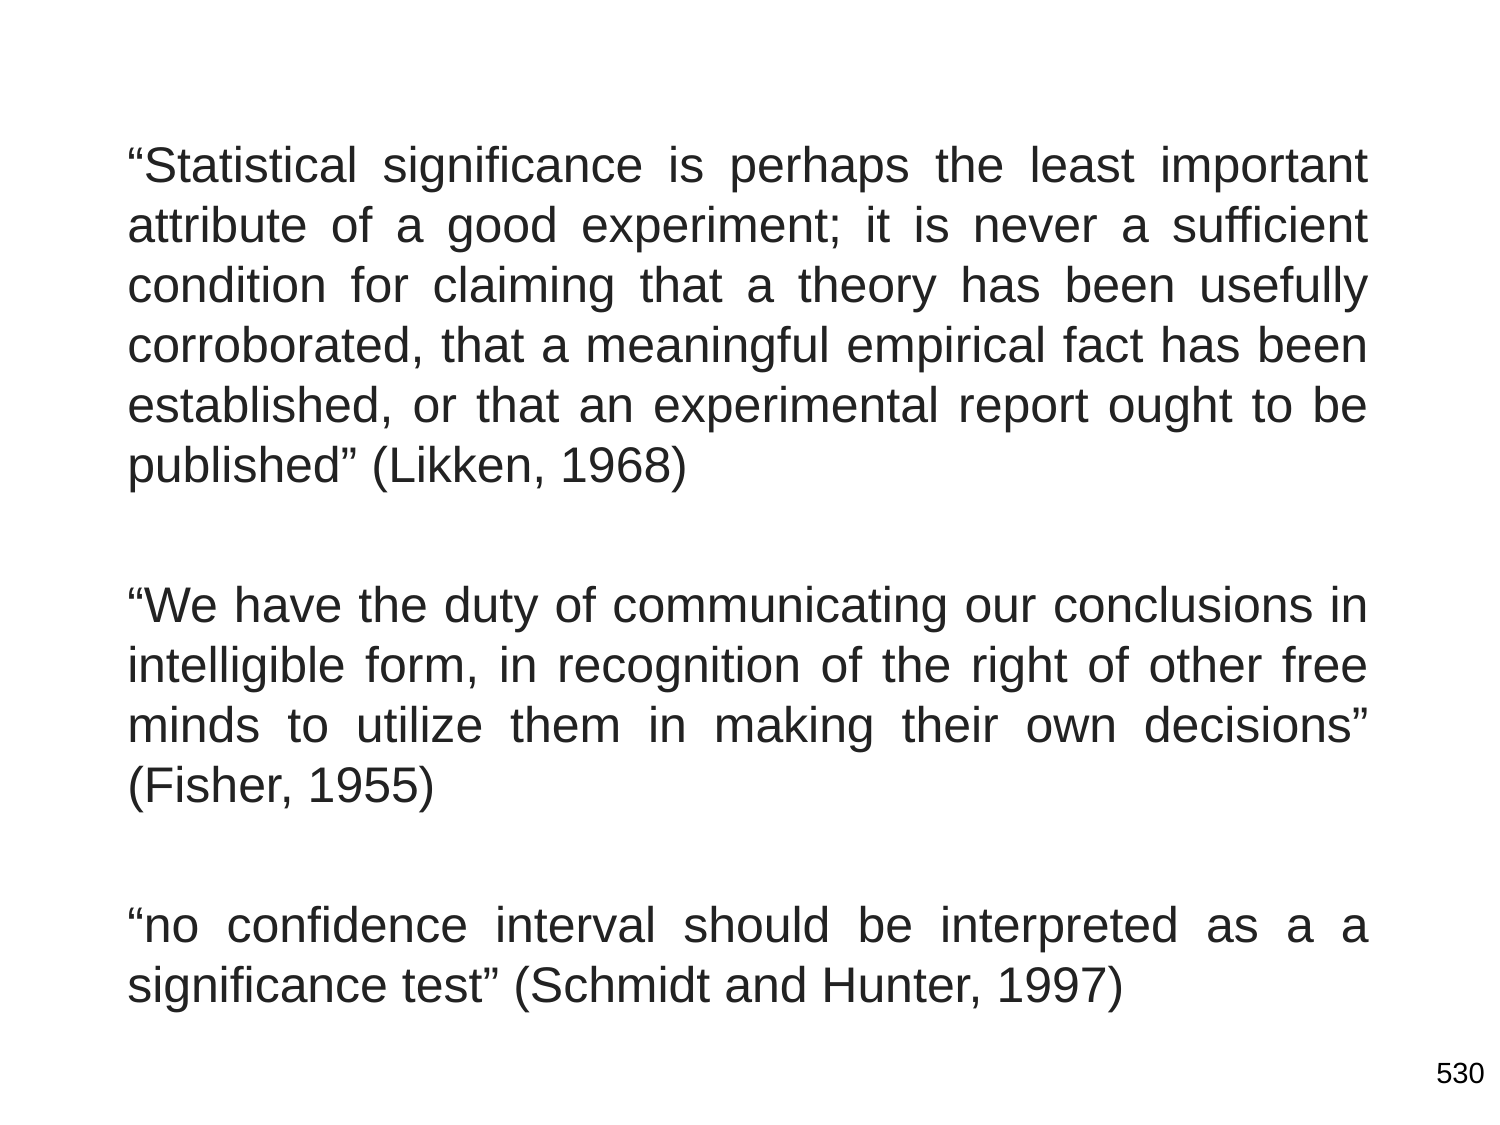

“Statistical significance is perhaps the least important attribute of a good experiment; it is never a sufficient condition for claiming that a theory has been usefully corroborated, that a meaningful empirical fact has been established, or that an experimental report ought to be published” (Likken, 1968)

“We have the duty of communicating our conclusions in intelligible form, in recognition of the right of other free minds to utilize them in making their own decisions” (Fisher, 1955)

“no confidence interval should be interpreted as a a significance test” (Schmidt and Hunter, 1997)

530